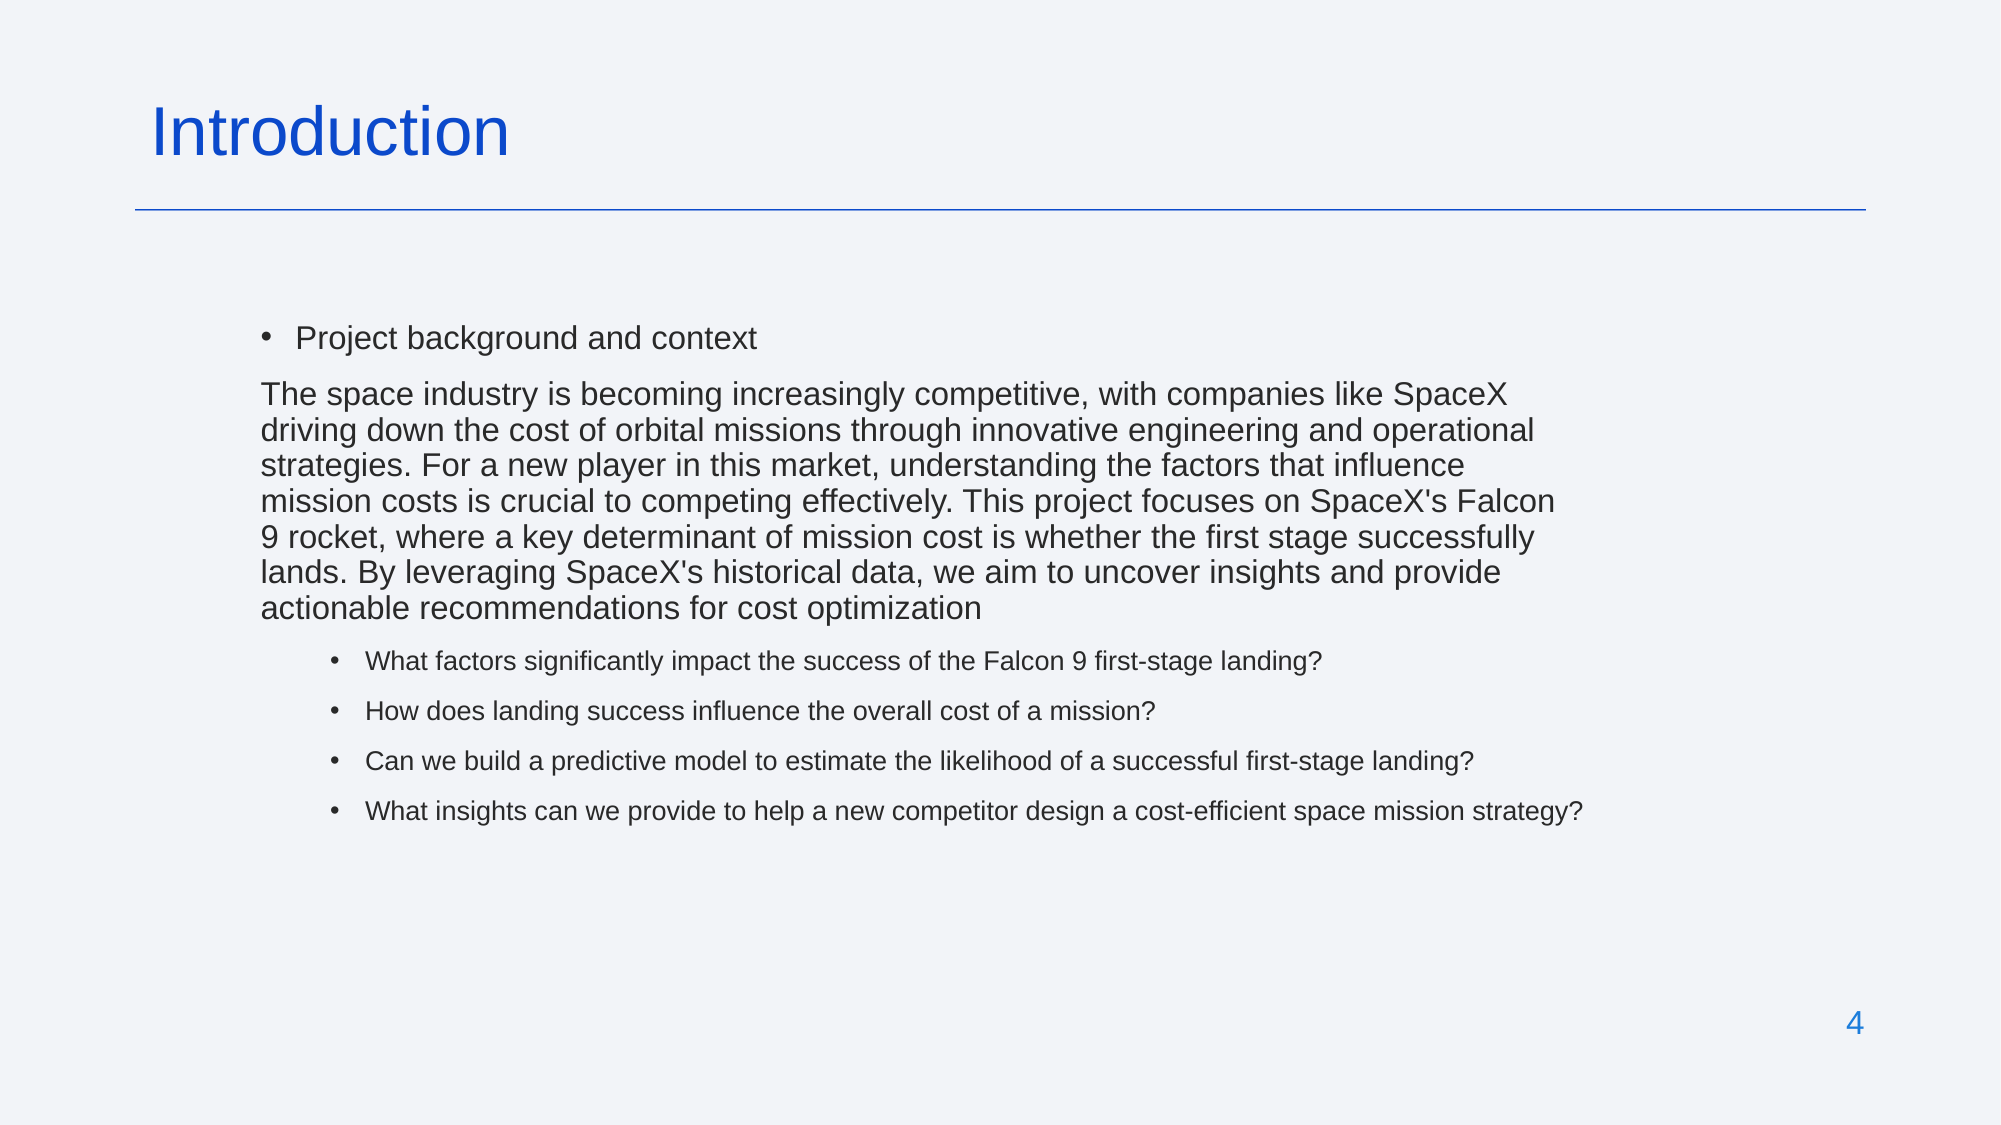

Introduction
Project background and context
The space industry is becoming increasingly competitive, with companies like SpaceX driving down the cost of orbital missions through innovative engineering and operational strategies. For a new player in this market, understanding the factors that influence mission costs is crucial to competing effectively. This project focuses on SpaceX's Falcon 9 rocket, where a key determinant of mission cost is whether the first stage successfully lands. By leveraging SpaceX's historical data, we aim to uncover insights and provide actionable recommendations for cost optimization
What factors significantly impact the success of the Falcon 9 first-stage landing?
How does landing success influence the overall cost of a mission?
Can we build a predictive model to estimate the likelihood of a successful first-stage landing?
What insights can we provide to help a new competitor design a cost-efficient space mission strategy?
4